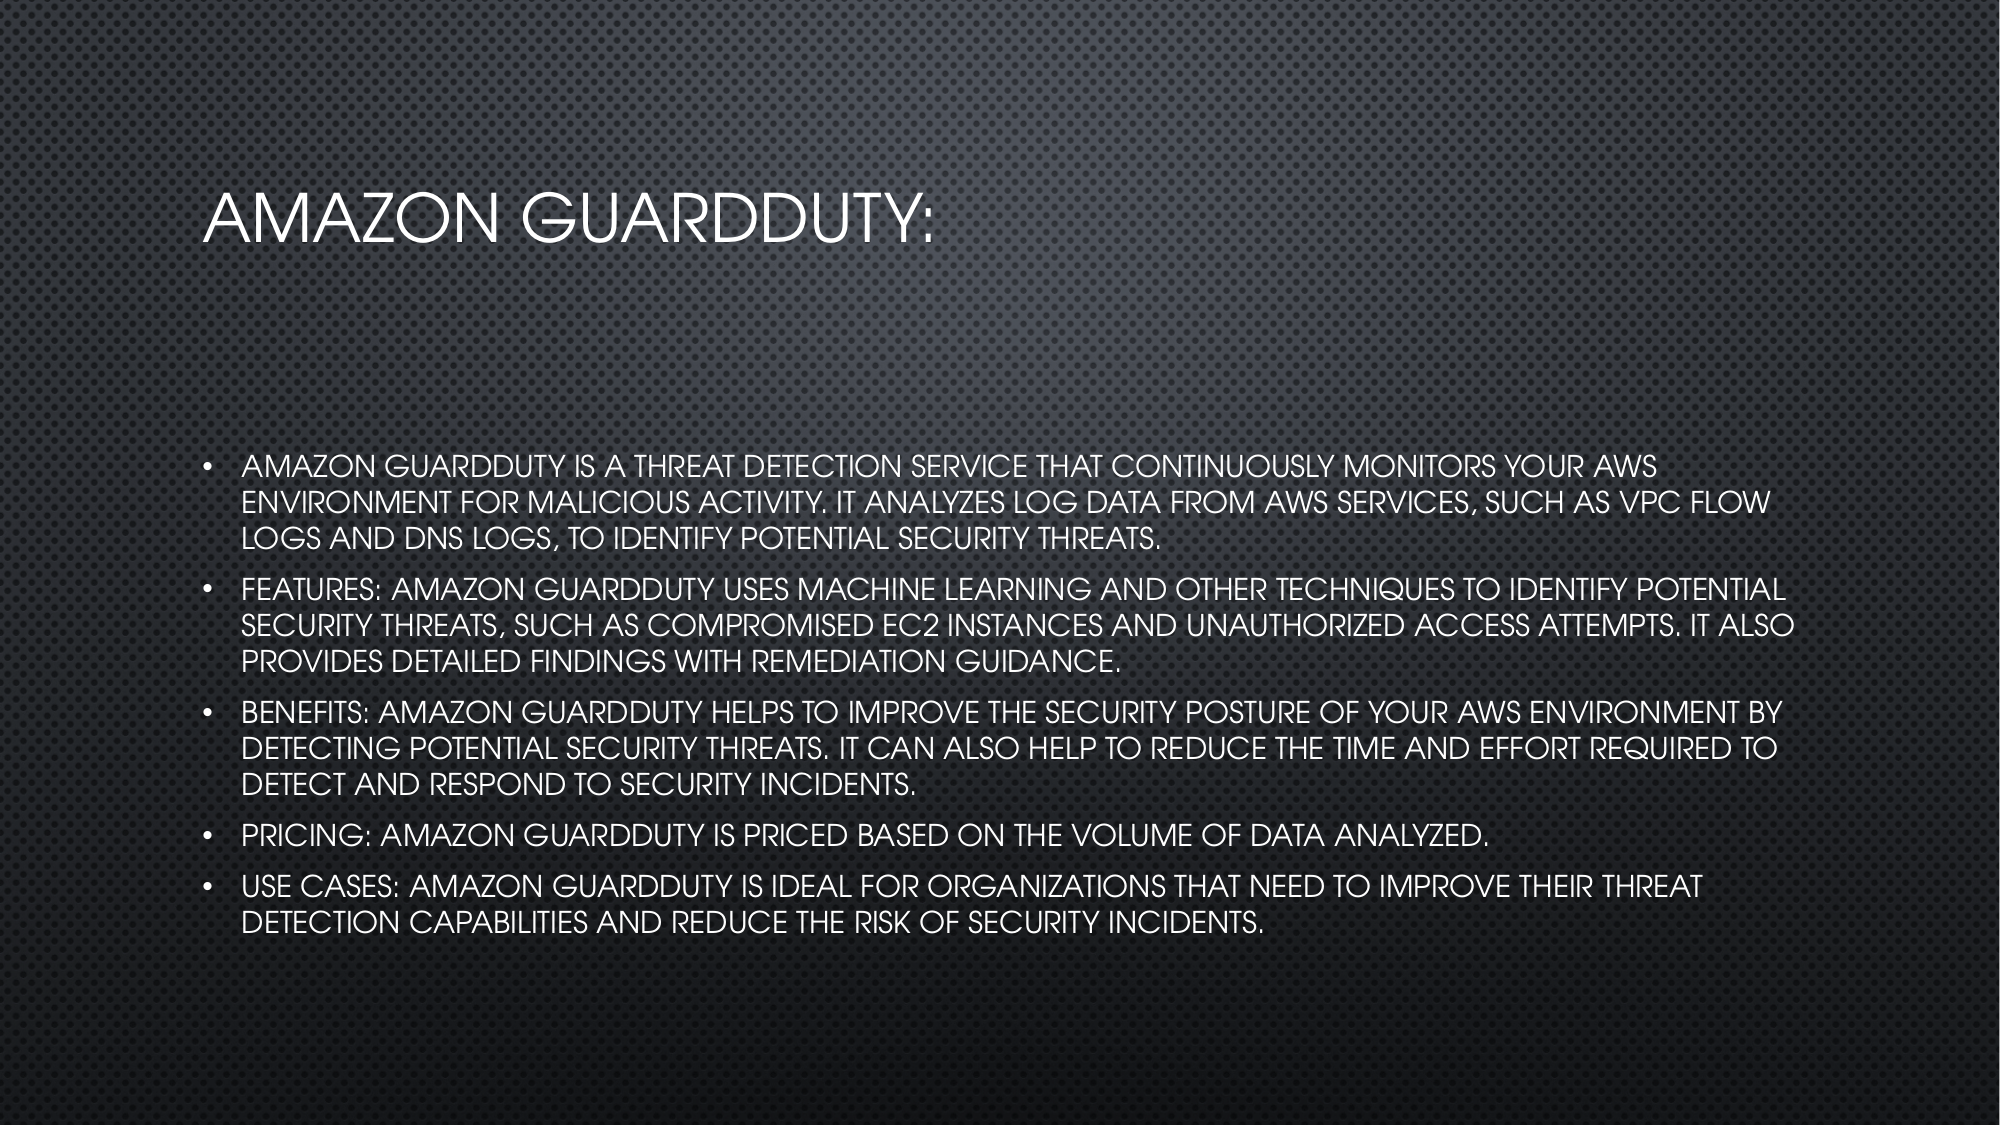

# Amazon GuardDuty:
Amazon GuardDuty is a threat detection service that continuously monitors your AWS environment for malicious activity. It analyzes log data from AWS services, such as VPC flow logs and DNS logs, to identify potential security threats.
Features: Amazon GuardDuty uses machine learning and other techniques to identify potential security threats, such as compromised EC2 instances and unauthorized access attempts. It also provides detailed findings with remediation guidance.
Benefits: Amazon GuardDuty helps to improve the security posture of your AWS environment by detecting potential security threats. It can also help to reduce the time and effort required to detect and respond to security incidents.
Pricing: Amazon GuardDuty is priced based on the volume of data analyzed.
Use cases: Amazon GuardDuty is ideal for organizations that need to improve their threat detection capabilities and reduce the risk of security incidents.